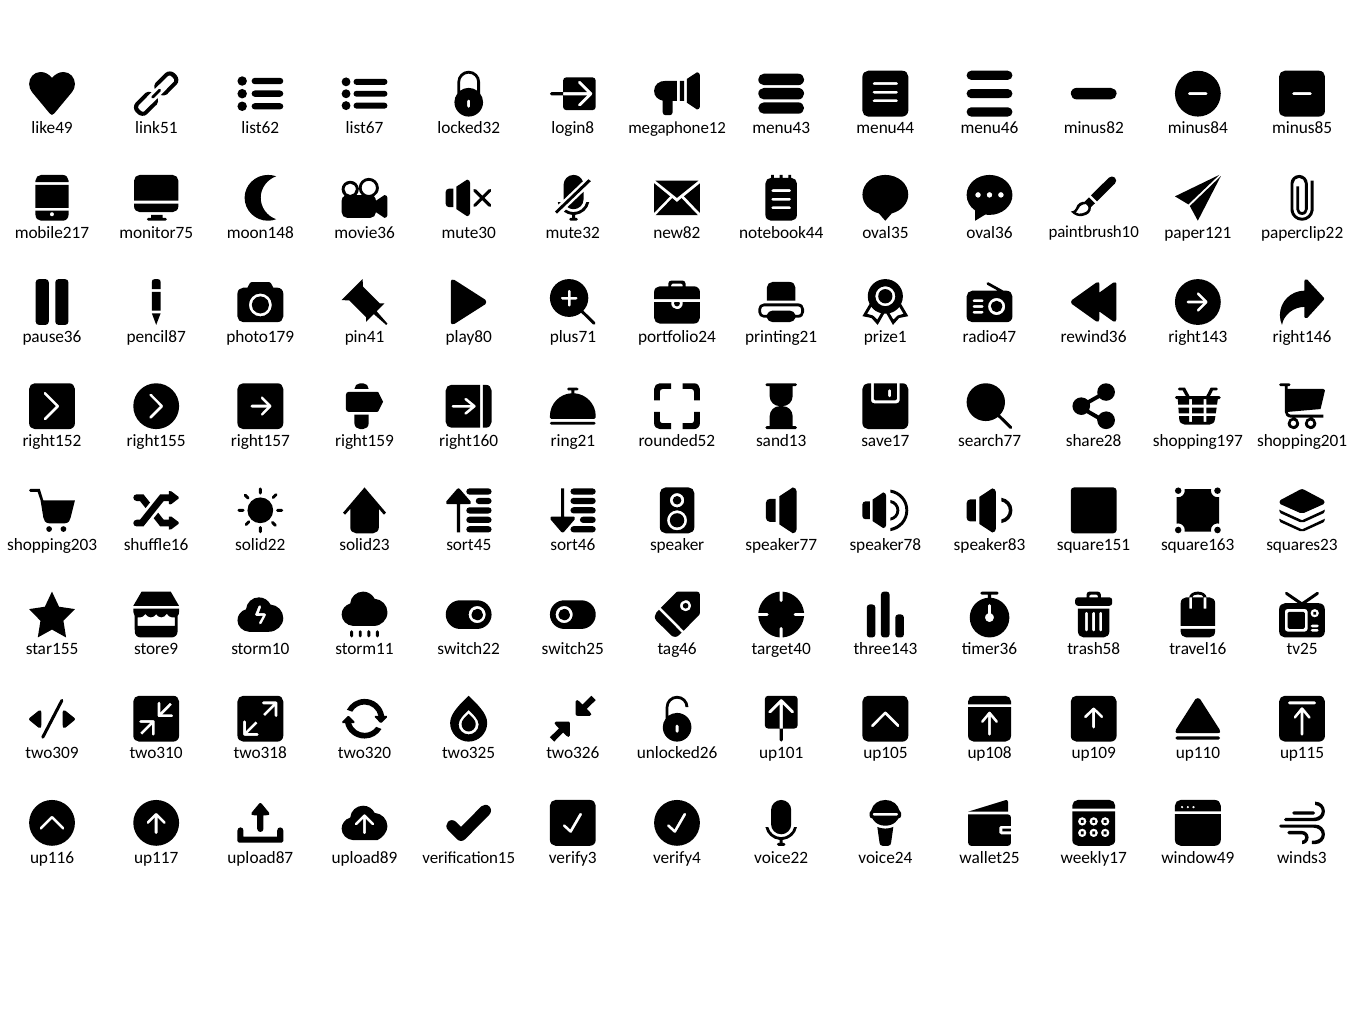

like49
link51
list62
list67
locked32
login8
megaphone12
menu43
menu44
menu46
minus82
minus84
minus85

mobile217
monitor75
moon148
movie36
mute30
mute32
new82
notebook44
oval35
oval36
paintbrush10
paper121
paperclip22

pause36
pencil87
photo179
pin41
play80
plus71
portfolio24
printing21
prize1
radio47
rewind36
right143
right146

right152
right155
right157
right159
right160
ring21
rounded52
sand13
save17
search77
share28
shopping197
shopping201

shopping203
shuffle16
solid22
solid23
sort45
sort46
speaker
speaker77
speaker78
speaker83
square151
square163
squares23

star155
store9
storm10
storm11
switch22
switch25
tag46
target40
three143
timer36
trash58
travel16
tv25

two309
two310
two318
two320
two325
two326
unlocked26
up101
up105
up108
up109
up110
up115

up116
up117
upload87
upload89
verification15
verify3
verify4
voice22
voice24
wallet25
weekly17
window49
winds3